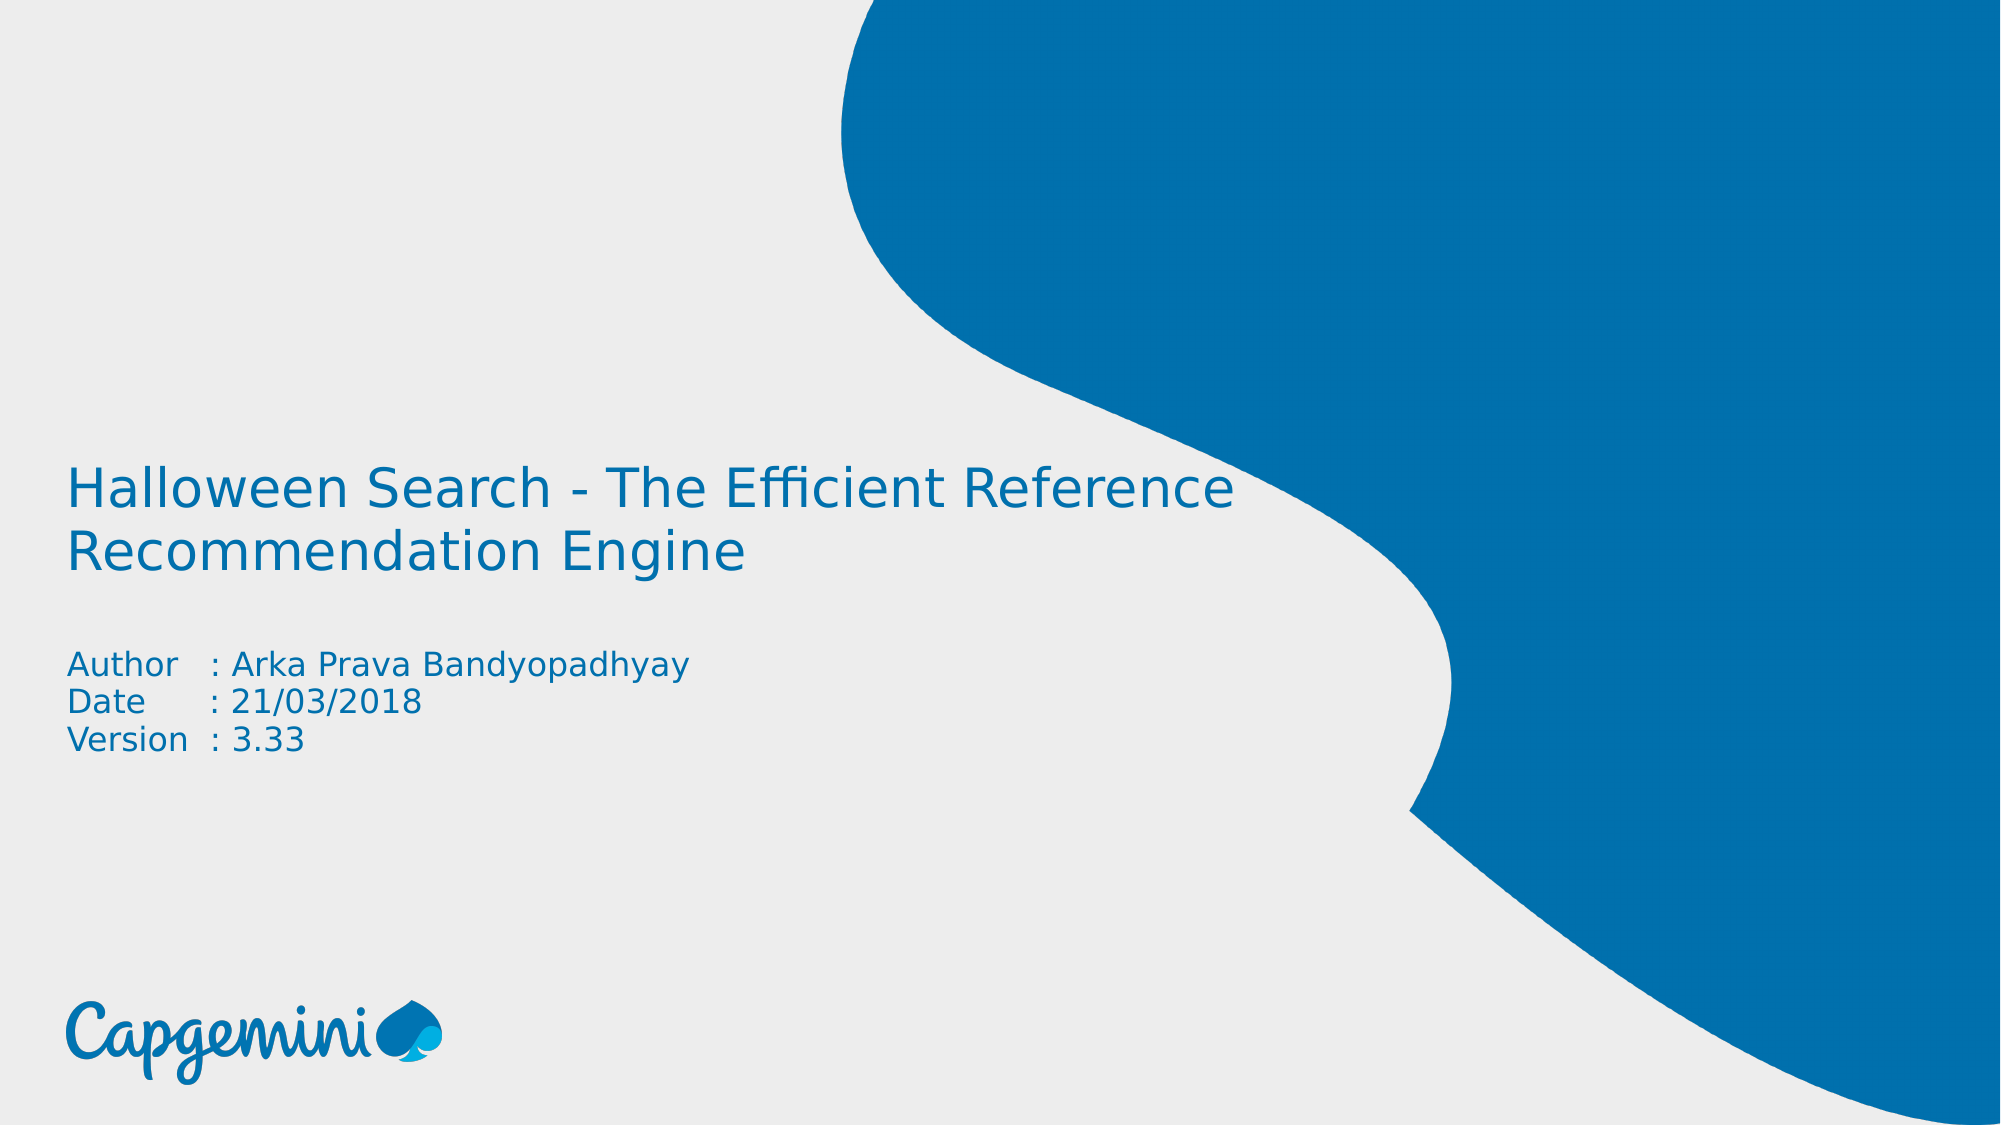

# Halloween Search - The Efficient Reference Recommendation Engine
Author   : Arka Prava Bandyopadhyay
Date      : 21/03/2018
Version  : 3.33